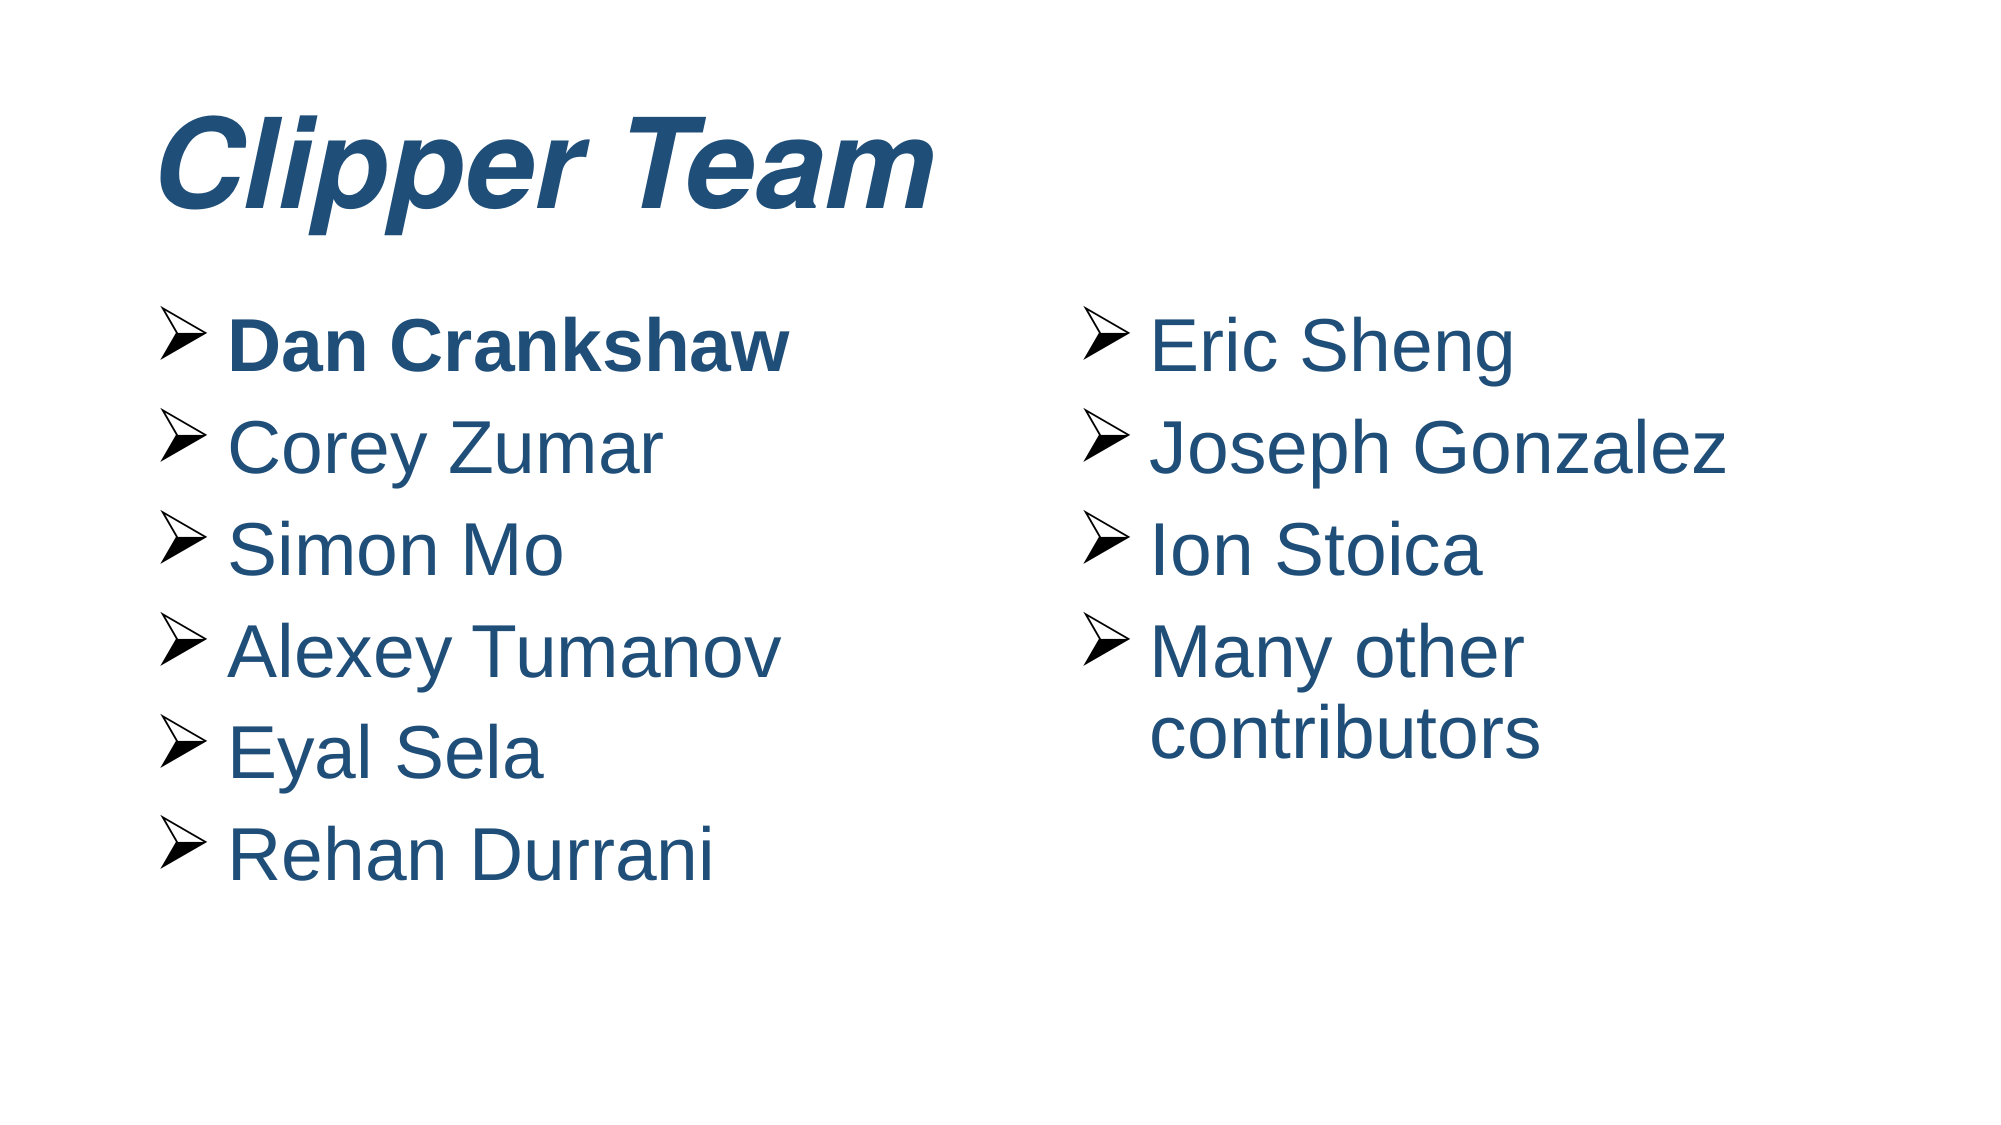

# Clipper Team
Dan Crankshaw
Corey Zumar
Simon Mo
Alexey Tumanov
Eyal Sela
Rehan Durrani
Eric Sheng
Joseph Gonzalez
Ion Stoica
Many other contributors